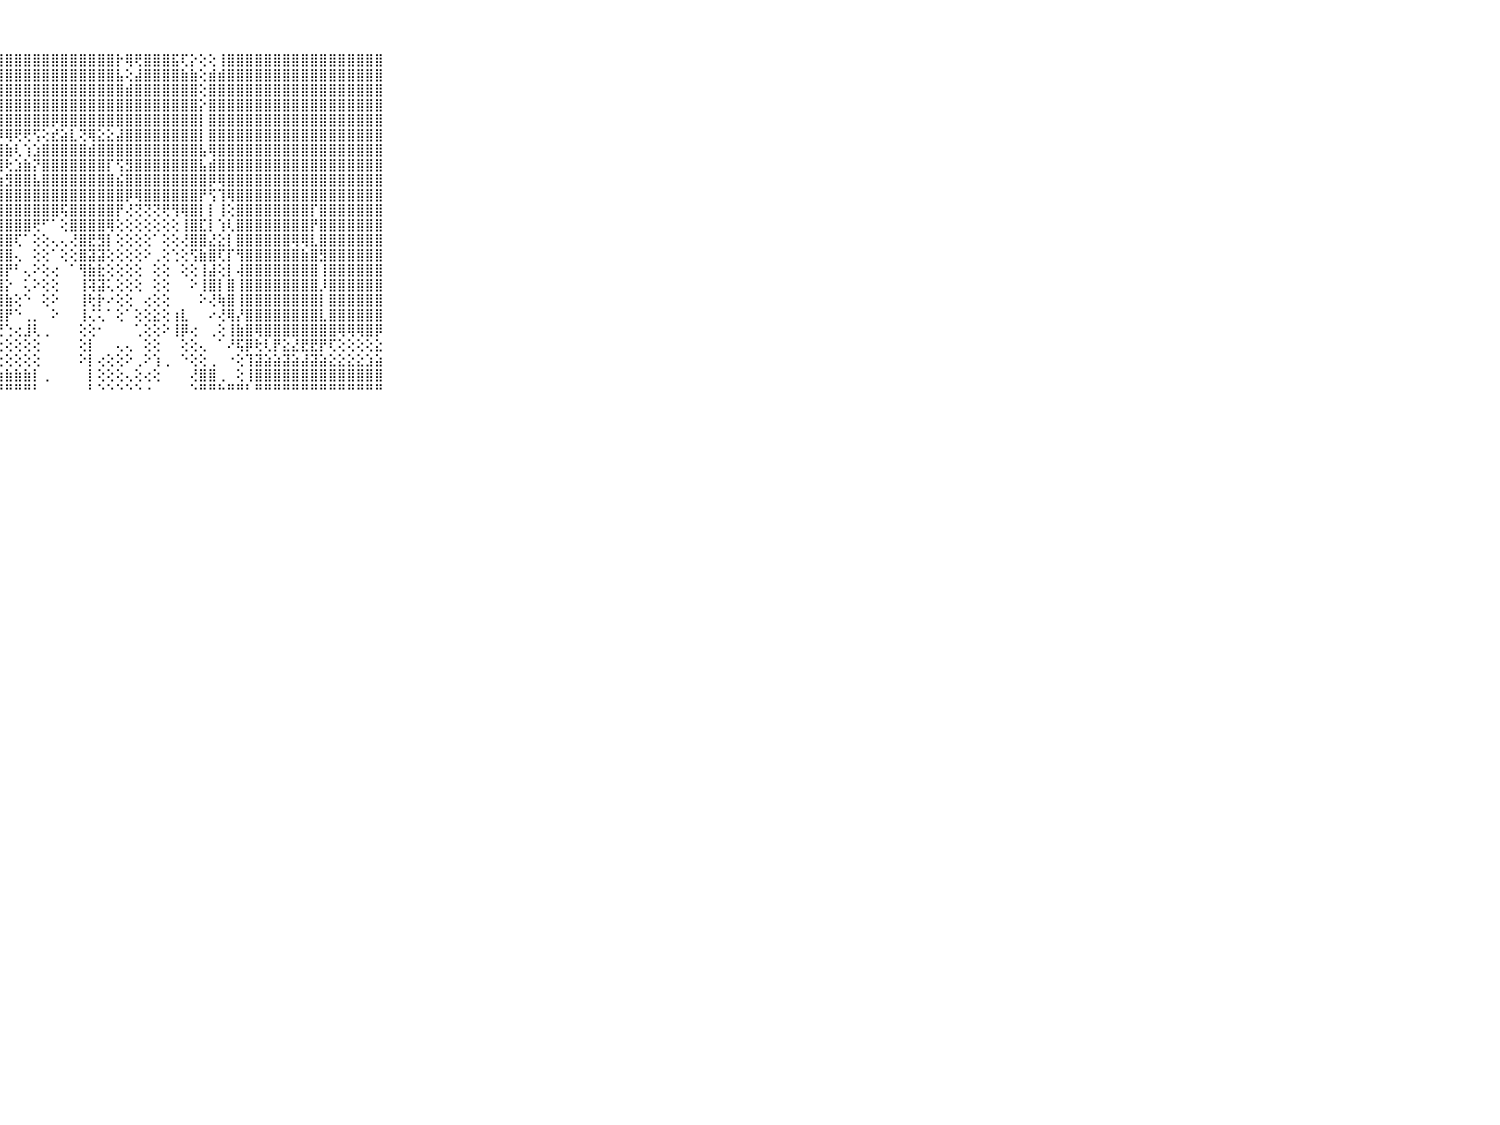

⠀⠀⠀⠀⠀⠀⠀⠀⠀⠀⠀⠀⢔⢼⣿⣵⣱⣾⣿⣿⣿⣿⣿⣿⣿⣿⣿⣿⣿⣿⣿⣿⣿⣿⣿⣿⣿⣿⣿⣿⡗⢿⢟⣿⣿⣿⣯⢏⡕⢕⢕⢸⣿⣿⣿⣿⣿⣿⣿⣿⣿⣿⣿⣿⣿⣿⣿⣿⣿⠀⠀⠀⠀⠀⠀⠀⠀⠀⠀⠀⠀
⠀⠀⠀⠀⠀⠀⠀⠀⠀⠀⠀⠀⢕⢹⡿⢏⢻⣿⣿⣟⣿⣿⣿⣿⣿⣿⣷⣿⣿⣿⣿⣿⣿⣿⣿⣿⣿⣿⣿⣿⣧⢕⣼⣿⣿⣿⣿⣷⣷⢕⣾⣾⣿⣿⣿⣿⣿⣿⣿⣿⣿⣿⣿⣿⣿⣿⣿⣿⣿⠀⠀⠀⠀⠀⠀⠀⠀⠀⠀⠀⠀
⠀⠀⠀⠀⠀⠀⠀⠀⠀⠀⠀⠀⠕⢝⢕⣵⣷⡜⢝⣻⣿⣿⣿⣿⣿⣿⣿⣿⣿⣿⣿⣿⣿⣿⣿⣿⣿⣿⣿⣿⣿⣾⣿⣿⣿⣿⣿⣿⣿⢕⣿⣿⣿⣿⣿⣿⣿⣿⣿⣿⣿⣿⣿⣿⣿⣿⣿⣿⣿⠀⠀⠀⠀⠀⠀⠀⠀⠀⠀⠀⠀
⠀⠀⠀⠀⠀⠀⠀⠀⠀⠀⠀⠀⢀⢕⣼⣿⣿⣷⣷⣿⣿⣿⣿⣿⣿⣿⣿⣿⣿⣿⣿⣿⣿⣿⣿⣿⣿⣿⣿⣿⣿⣿⣿⣿⣿⣿⣿⣿⣿⡕⣿⣿⣿⣿⣿⣿⣿⣿⣿⣿⣿⣿⣿⣿⣿⣿⣿⣿⣿⠀⠀⠀⠀⠀⠀⠀⠀⠀⠀⠀⠀
⠀⠀⠀⠀⠀⠀⠀⠀⠀⠀⠀⠀⢕⣼⣿⣿⣿⣿⣿⣿⣿⣿⣿⣿⣿⣿⣿⣿⣿⣿⣿⣿⣿⡿⣿⣿⣿⣿⣿⣿⣿⣿⣿⣿⣿⣿⣿⣿⣿⡇⣿⣿⣿⣿⣿⣿⣿⣿⣿⣿⣿⣿⣿⣿⣿⣿⣿⣿⣿⠀⠀⠀⠀⠀⠀⠀⠀⠀⠀⠀⠀
⠀⠀⠀⠀⠀⠀⠀⠀⠀⠀⠀⢄⢕⢻⣿⣿⣿⣿⣿⣿⣿⣿⣿⣿⣿⢿⡿⡿⢿⢟⢟⢫⢕⣞⣵⣇⢝⢿⣕⣕⣼⣿⣿⣿⣿⣿⣿⣿⣿⡇⣿⣿⣿⣿⣿⣿⣿⣿⣿⣿⣿⣿⣿⣿⣿⣿⣿⣿⣿⠀⠀⠀⠀⠀⠀⠀⠀⠀⠀⠀⠀
⠀⠀⠀⠀⠀⠀⠀⠀⠀⠀⠀⢕⢕⢸⣿⣿⣿⣿⣿⢝⣕⣕⡕⣱⣵⣵⣾⣿⣷⢇⢱⣱⣿⣿⣿⣿⣿⣾⣿⣿⣿⣿⣿⣿⣿⣿⣿⣿⣿⣧⢿⣿⣿⣿⣿⣿⣿⣿⣿⣿⣿⣿⣿⣿⣿⣿⣿⣿⣿⠀⠀⠀⠀⠀⠀⠀⠀⠀⠀⠀⠀
⠀⠀⠀⠀⠀⠀⠀⠀⠀⠀⠀⢕⢱⢼⣿⣿⣿⣿⣿⣵⣿⢏⢕⣜⢿⣿⡿⢿⢗⣱⣷⡝⣿⣿⣿⣿⣿⣿⣿⡏⢫⣻⣿⣿⣿⣿⣿⣿⣿⣧⣾⣿⣿⣿⣿⣿⣿⣿⣿⣿⣿⣿⣿⣿⣿⣿⣿⣿⣿⠀⠀⠀⠀⠀⠀⠀⠀⠀⠀⠀⠀
⠀⠀⠀⠀⠀⠀⠀⠀⠀⠀⠀⢕⢜⣿⣿⣿⣿⣿⣿⢝⢕⢵⣿⣿⡇⢕⢕⢱⣻⣿⣿⣧⣿⣿⣿⣿⣿⣿⣿⣿⣮⣿⣿⣿⣿⣿⣿⣿⣿⣿⡿⢿⣿⣿⣿⣿⣿⣿⣿⣿⣿⣿⣿⣿⣿⣿⣿⣿⣿⠀⠀⠀⠀⠀⠀⠀⠀⠀⠀⠀⠀
⠀⠀⠀⠀⠀⠀⠀⠀⠀⠀⠀⢕⢕⣿⣿⣿⣿⣿⣿⣱⣵⣿⣿⣿⣿⣷⡇⣿⣿⣿⣿⣿⣿⣿⣿⣿⣿⣿⣿⣿⣿⡿⢿⣿⣿⣿⣿⣿⣿⡟⢫⢹⢿⣿⣿⣿⣿⣿⣿⣿⣿⣿⣿⣿⣿⣿⣿⣿⣿⠀⠀⠀⠀⠀⠀⠀⠀⠀⠀⠀⠀
⠀⠀⠀⠀⠀⠀⠀⠀⠀⠀⠀⢕⢝⢿⣿⡿⣿⣿⣿⣷⣿⣿⣿⣿⣿⣿⡇⢸⣿⣿⣿⣿⣿⣿⢯⣿⣿⣿⣿⣿⡟⢜⢝⢝⢝⢟⢻⢿⣿⡇⡇⢸⢕⣿⣿⣿⣿⣿⣿⣿⣿⡏⣿⣿⣿⣿⣿⣿⣿⠀⠀⠀⠀⠀⠀⠀⠀⠀⠀⠀⠀
⠀⠀⠀⠀⠀⠀⠀⠀⠀⠀⠀⢕⢕⢸⣿⢕⣿⣿⣿⣿⣿⣿⣿⣿⣿⣿⢇⢸⣿⣿⣿⢟⠋⠁⢕⣿⣿⣿⣿⢿⢕⢕⢕⢕⢕⢕⢕⢸⣿⣏⡇⢱⢇⣿⣿⣿⣿⣿⣿⣿⣿⡟⣿⣿⣿⣿⣿⣿⣿⠀⠀⠀⠀⠀⠀⠀⠀⠀⠀⠀⠀
⠀⠀⠀⠀⠀⠀⠀⠀⠀⠀⠀⢕⢕⣸⡿⢜⢟⢻⣿⣿⣿⣿⣿⣿⣿⣿⢇⢸⣿⢏⠁⢕⢕⢄⢄⢜⣿⣟⣻⡇⢕⢕⢕⢕⠁⢕⢕⢜⣿⣿⣜⣕⡇⣿⣿⣿⣿⣿⣿⢿⢿⣇⣿⣿⣿⣿⣿⣿⣿⠀⠀⠀⠀⠀⠀⠀⠀⠀⠀⠀⠀
⠀⠀⠀⠀⠀⠀⠀⠀⠀⠀⠀⢕⢕⢸⢇⢱⣵⣿⣿⣿⣿⣿⣿⣿⣿⣿⢇⢸⣿⢄⠀⢕⢕⠁⢕⢕⣿⣽⣽⢕⢕⢕⢕⠕⢀⢕⢑⢕⢫⣷⣿⢏⡏⢻⣿⣿⣿⣿⣿⣿⣷⣿⣻⣿⣿⣿⣿⣿⣿⠀⠀⠀⠀⠀⠀⠀⠀⠀⠀⠀⠀
⠀⠀⠀⠀⠀⠀⠀⠀⠀⠀⠀⢁⠑⠀⠐⠇⠝⢛⢻⡟⢿⣿⣿⣿⣿⣿⢕⢸⡟⠃⢄⠕⢕⢔⠀⠁⢻⣷⣗⢕⢕⢕⢕⠀⢕⢕⠀⢕⢕⢸⣼⢕⡇⢼⣿⣿⣿⣿⣿⣿⣿⣿⢸⣿⣿⣿⣿⣿⣿⠀⠀⠀⠀⠀⠀⠀⠀⠀⠀⠀⠀
⠀⠀⠀⠀⠀⠀⠀⠀⠀⠀⠀⢄⠀⠀⠀⠀⢄⣼⣿⣿⢺⢾⢿⡿⣿⣿⣕⣸⡕⠀⢅⠕⢕⢕⠀⠀⢸⢽⣽⢅⢕⢕⢕⠀⢕⢕⠀⠀⠕⢸⣿⡇⣿⢸⣿⣿⣿⣿⣿⣿⣿⣿⡸⣿⣿⣿⣿⣿⣿⠀⠀⠀⠀⠀⠀⠀⠀⠀⠀⠀⠀
⠀⠀⠀⠀⠀⠀⠀⠀⠀⠀⠀⢱⠀⠀⠀⠀⢱⣿⣿⣿⣼⣟⣟⣟⣻⣿⣿⣿⣷⢕⠑⠀⢕⠕⠀⠀⢸⢗⡗⠔⢕⢕⠀⢔⢕⢕⠀⠀⠀⠕⢜⢷⣿⢸⣿⣿⣿⣿⣿⣿⣿⣿⡇⣿⣿⣿⣿⣿⣿⠀⠀⠀⠀⠀⠀⠀⠀⠀⠀⠀⠀
⠀⠀⠀⠀⠀⠀⠀⠀⠀⠀⠀⢸⡔⠀⠀⠀⣼⣿⣿⣡⣼⢹⡝⡕⣽⣿⣿⣿⡟⠑⢀⡀⠀⠕⠀⠀⢸⢌⢅⠁⢕⠁⢕⢕⣕⢕⢰⣇⠀⠀⠔⢜⢿⡜⣿⣿⣿⣿⣿⣿⣿⣿⣇⣿⣿⣿⣿⣿⣿⠀⠀⠀⠀⠀⠀⠀⠀⠀⠀⠀⠀
⠀⠀⠀⠀⠀⠀⠀⠀⠀⠀⠀⣿⡇⠀⠀⢕⣿⣿⢇⠌⢝⣕⢕⡕⣻⢏⢝⢟⢑⢔⣸⢇⢀⠀⠀⠀⢕⢕⠂⠀⠀⠀⢁⢕⢕⠕⢸⡿⢔⠀⢀⢕⢸⣷⣿⢿⣿⣿⣿⣿⣿⣿⣿⣿⢿⢿⢿⣿⡿⠀⠀⠀⠀⠀⠀⠀⠀⠀⠀⠀⠀
⠀⠀⠀⠀⠀⠀⠀⠀⠀⠀⠀⣿⣿⠀⠀⢸⣿⡟⠀⠄⢕⢕⢕⢕⢕⢕⢔⢕⢕⢕⢕⢕⠀⠀⠀⠀⢕⡇⠀⠀⢄⢄⠀⢕⢕⠀⠀⢕⢕⢄⠀⠁⠜⢯⡿⢗⢇⡟⣕⣜⣟⣟⡟⢏⢕⢕⢕⢕⣕⠀⠀⠀⠀⠀⠀⠀⠀⠀⠀⠀⠀
⠀⠀⠀⠀⠀⠀⠀⠀⠀⠀⠀⣿⡇⠀⠀⣿⣿⡿⠀⠐⢕⡵⢕⢕⢕⢕⢇⢕⢕⢕⢕⢕⠀⠀⠀⠀⠕⡇⢔⢕⢕⠕⢀⠕⢱⢀⠀⠑⢕⢕⢀⠀⠐⢕⢹⣽⣵⣵⣽⣵⣼⣽⣵⣕⣕⣕⣕⣱⣵⠀⠀⠀⠀⠀⠀⠀⠀⠀⠀⠀⠀
⠀⠀⠀⠀⠀⠀⠀⠀⠀⠀⠀⣿⢕⠀⢔⣿⣿⡇⠀⠁⢕⣷⣷⣷⣷⣷⣷⣷⣷⣷⣷⡇⢀⠀⠀⠀⠀⡇⢕⢕⢕⢄⢕⢔⢕⠀⠀⠀⢜⣿⣿⢀⠀⢕⢸⣿⣿⣿⣿⣿⣿⣿⣿⣿⣿⣿⣿⣿⣿⠀⠀⠀⠀⠀⠀⠀⠀⠀⠀⠀⠀
⠀⠀⠀⠀⠀⠀⠀⠀⠀⠀⠀⠛⠀⠀⠑⠛⠛⠃⠀⠀⠑⠘⠛⠛⠛⠛⠛⠛⠛⠛⠛⠃⠀⠀⠀⠀⠀⠃⠑⠑⠑⠑⠑⠐⠀⠀⠀⠀⠑⠛⠛⠓⠛⠛⠃⠛⠛⠛⠛⠛⠛⠛⠛⠛⠛⠛⠛⠛⠛⠀⠀⠀⠀⠀⠀⠀⠀⠀⠀⠀⠀